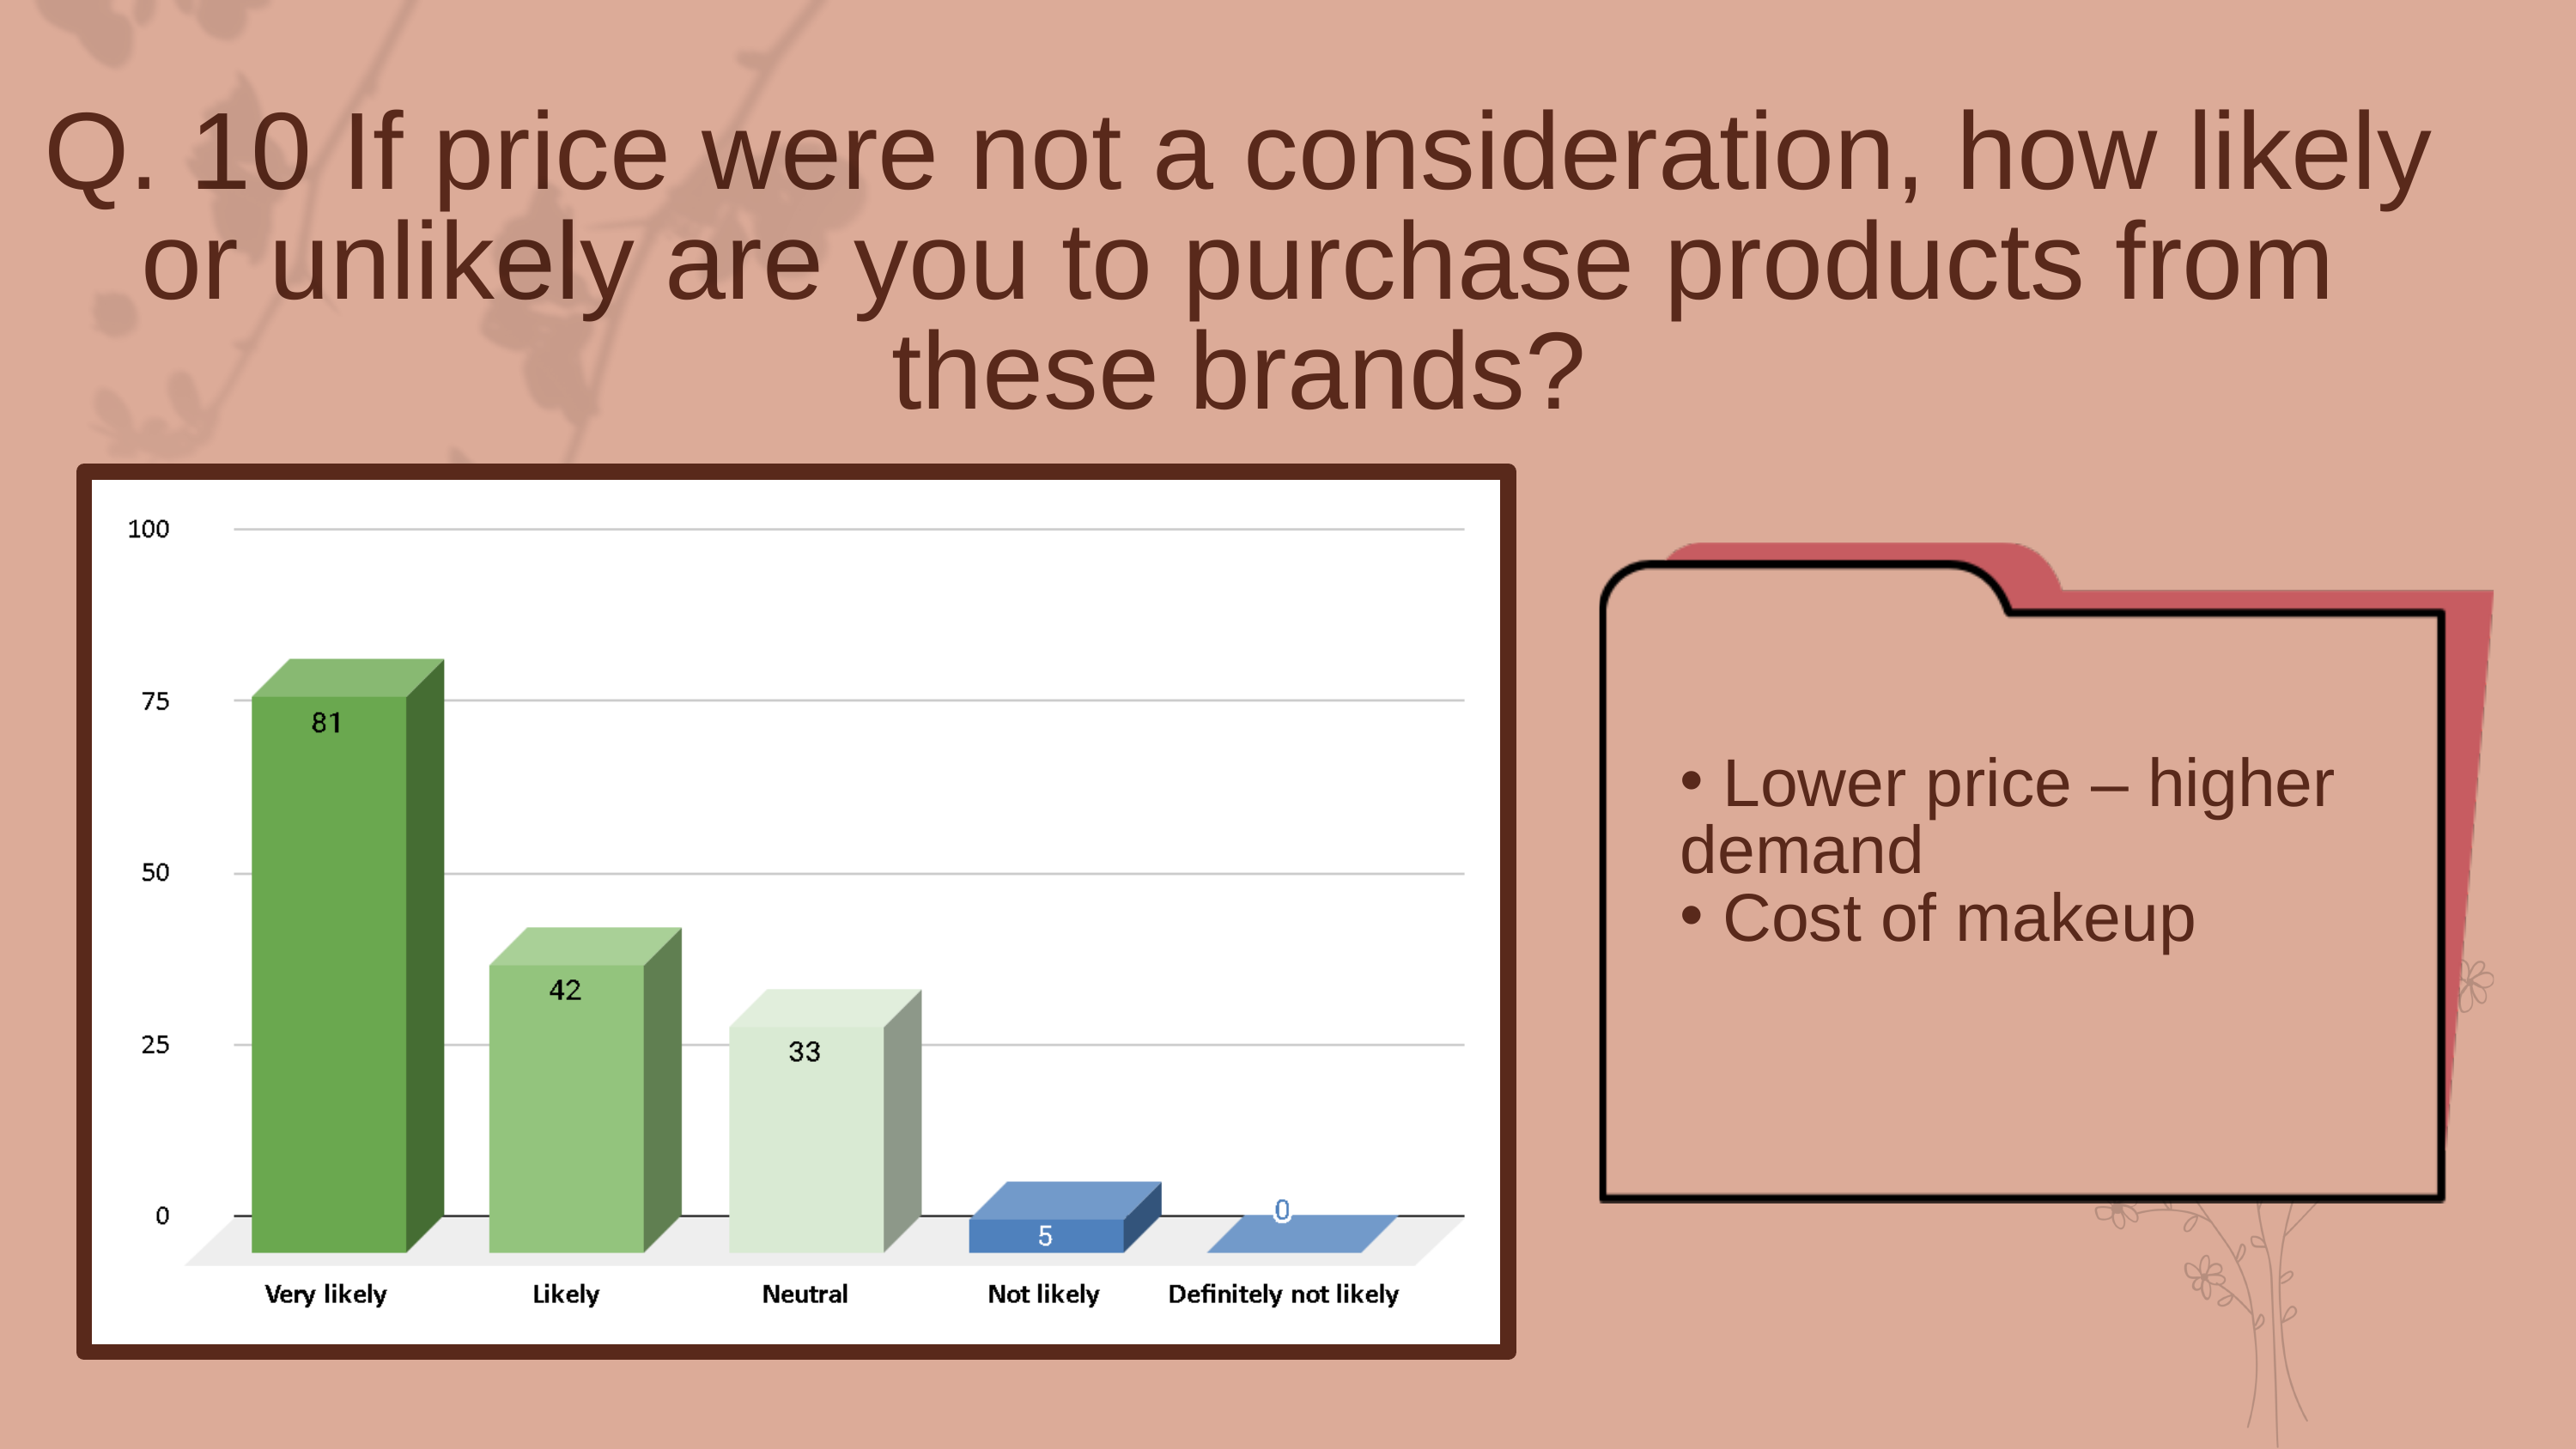

Q. 10 If price were not a consideration, how likely or unlikely are you to purchase products from these brands?

 Lower price – higher demand
 Cost of makeup